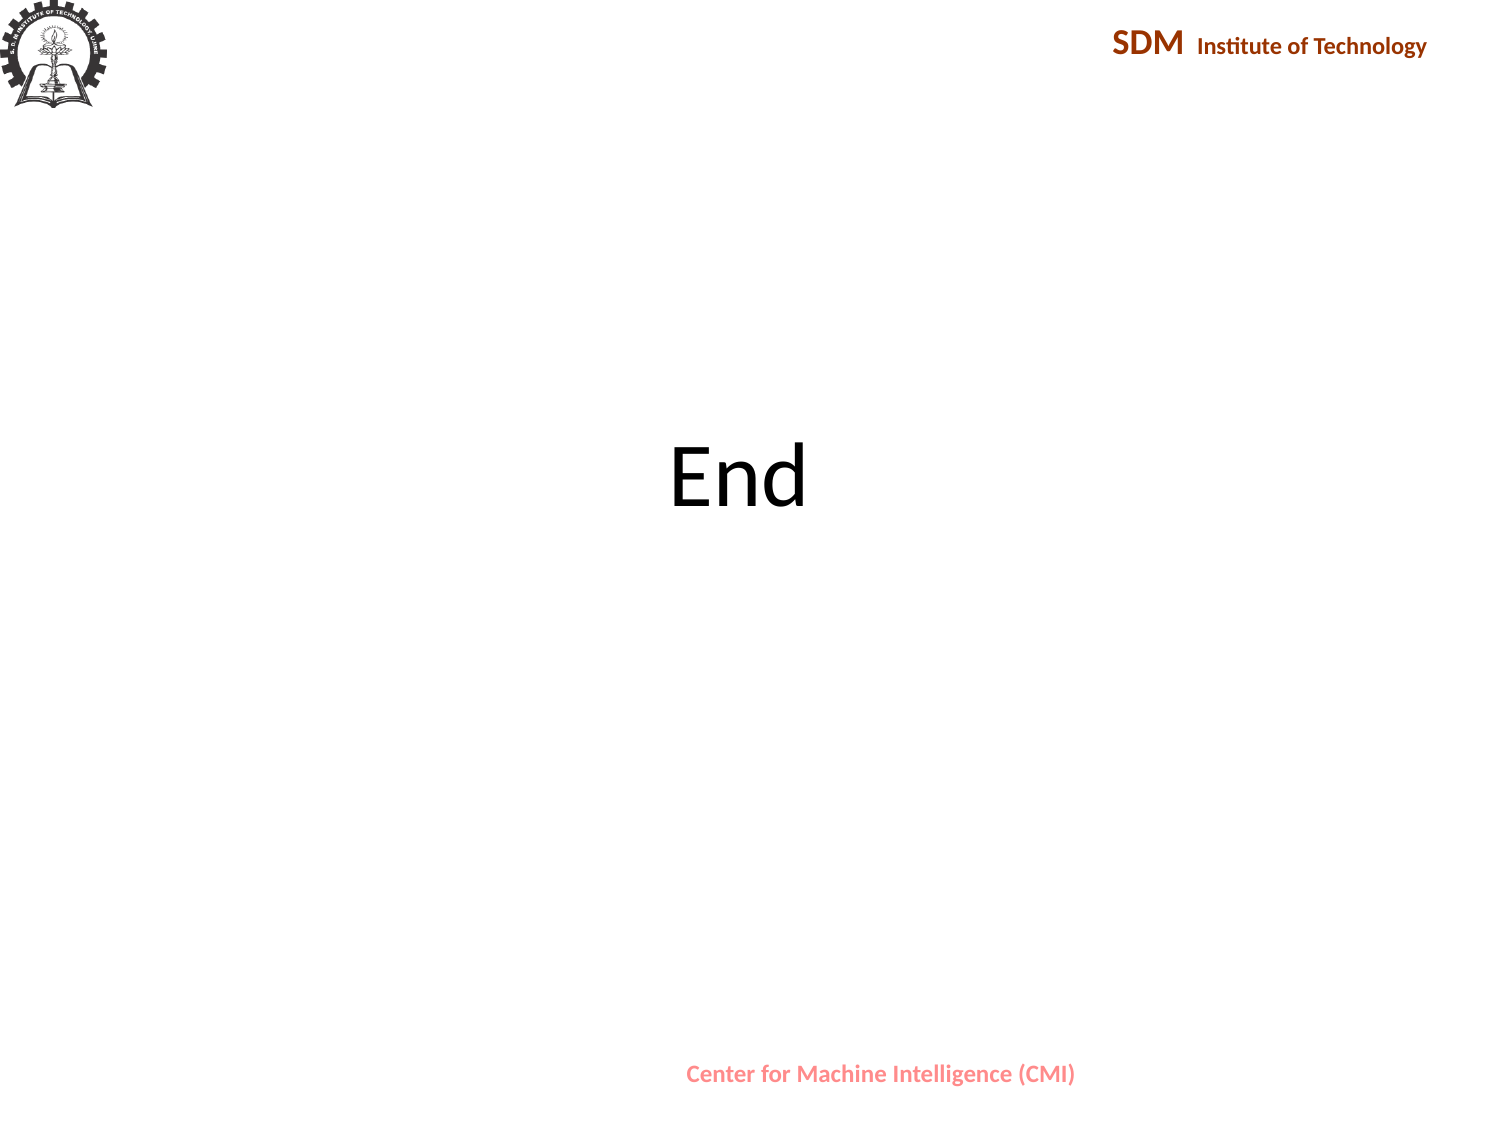

# End

Center for Machine Intelligence (CMI)